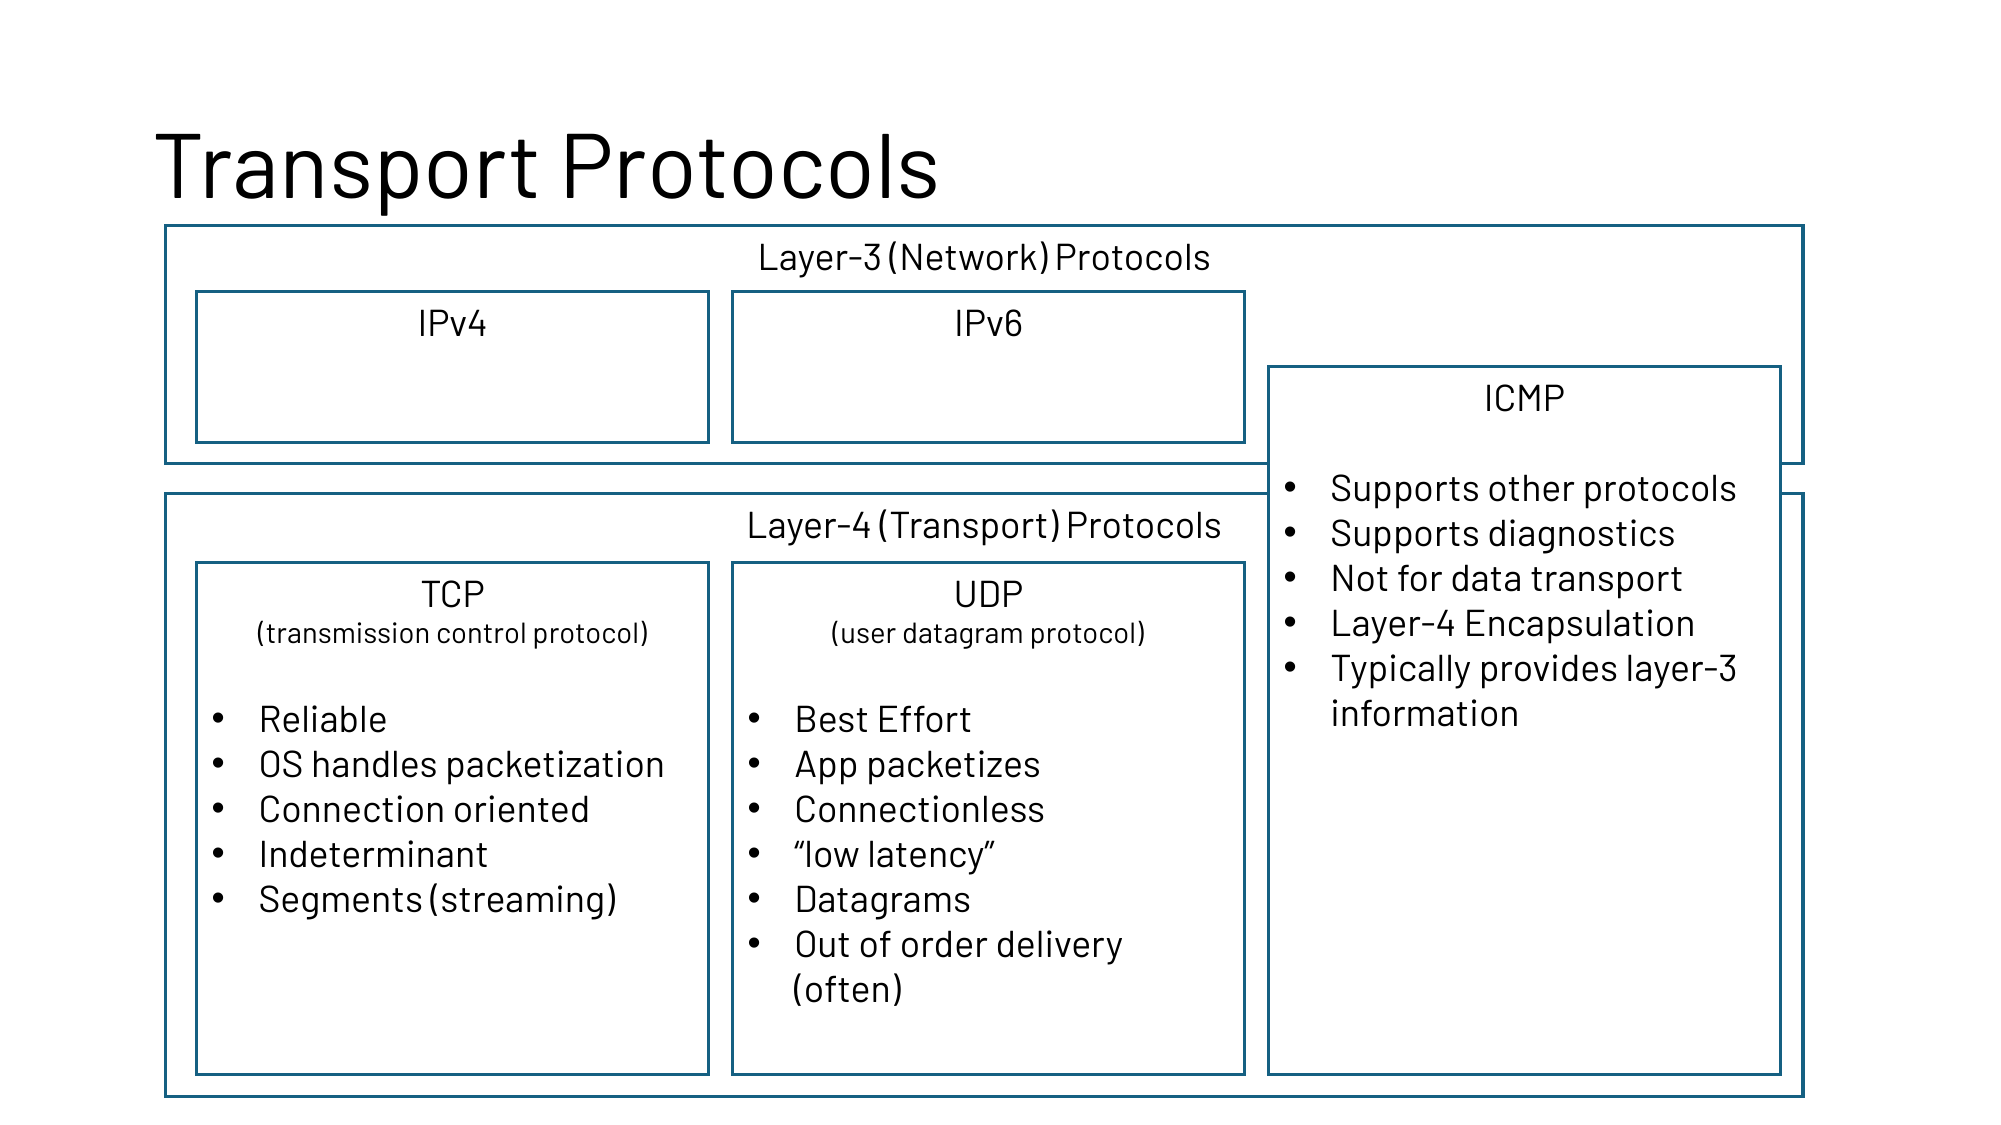

# Transport Protocols
Layer-3 (Network) Protocols
IPv4
IPv6
ICMP

Supports other protocols
Supports diagnostics
Not for data transport
Layer-4 Encapsulation
Typically provides layer-3 information
Layer-4 (Transport) Protocols
TCP
(transmission control protocol)

Reliable
OS handles packetization
Connection oriented
Indeterminant
Segments (streaming)
UDP
(user datagram protocol)

Best Effort
App packetizes
Connectionless
“low latency”
Datagrams
Out of order delivery (often)